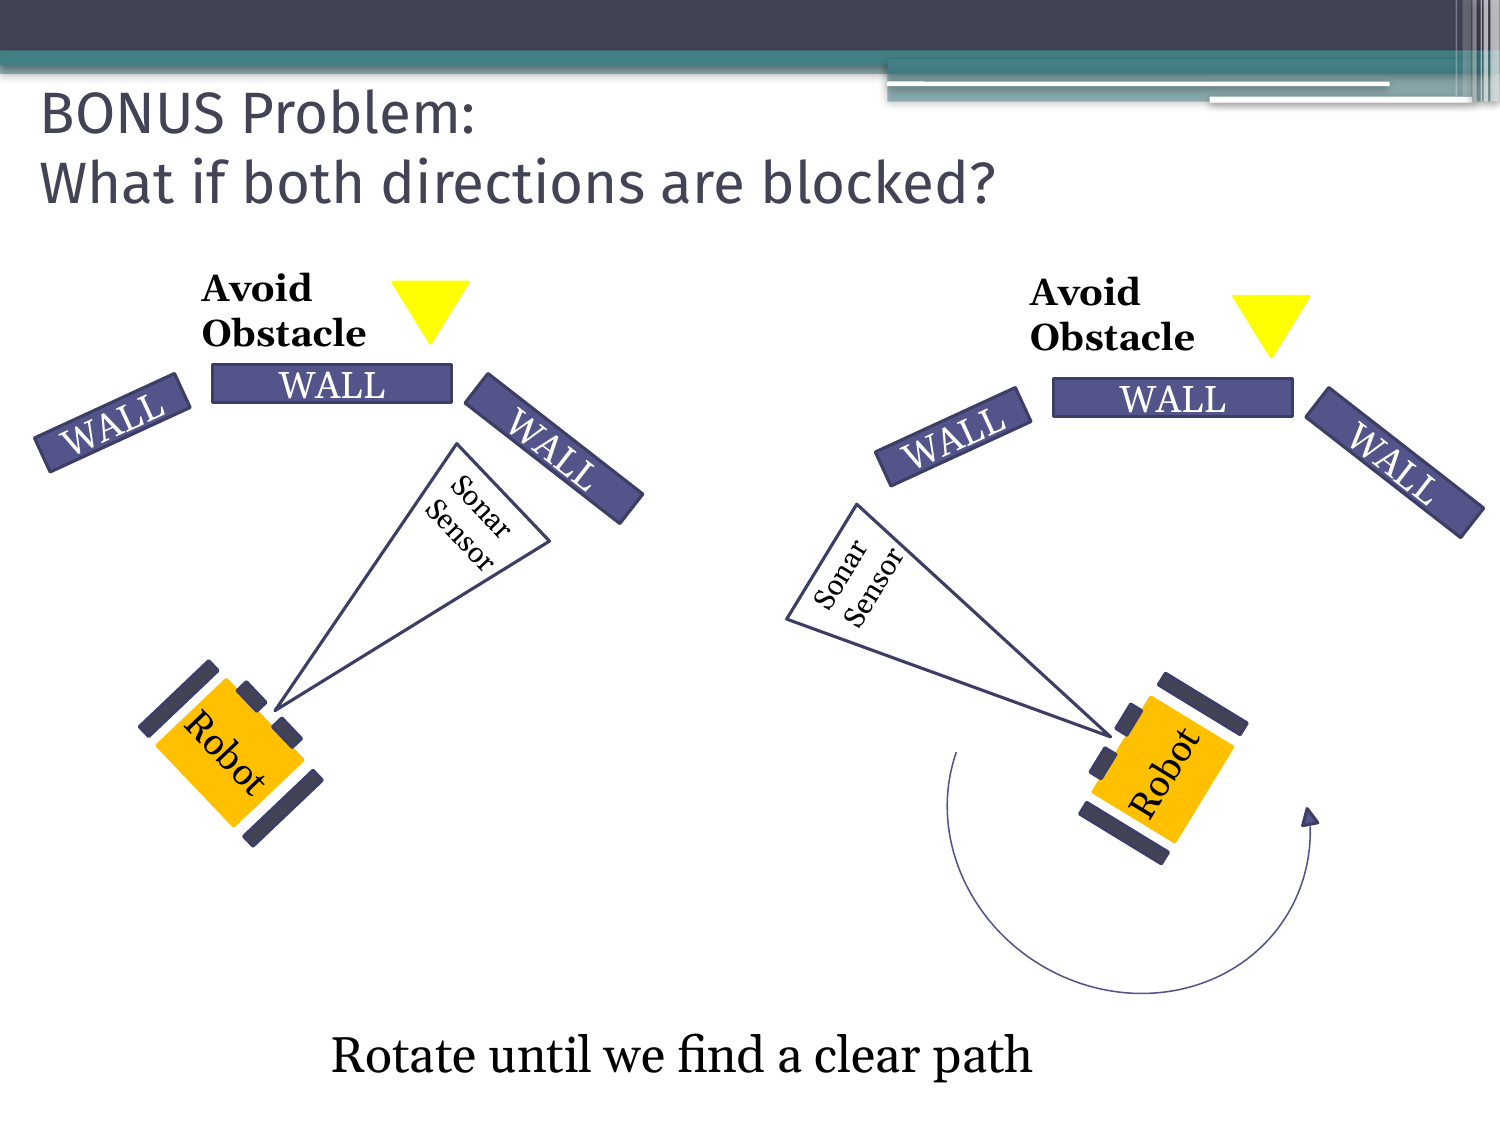

# BONUS Problem: What if both directions are blocked?
Avoid Obstacle
Avoid Obstacle

WALL
WALL
WALL
WALL
WALL

WALL

Sonar
Sensor

Robot

Sonar
Sensor

Robot

Rotate until we find a clear path